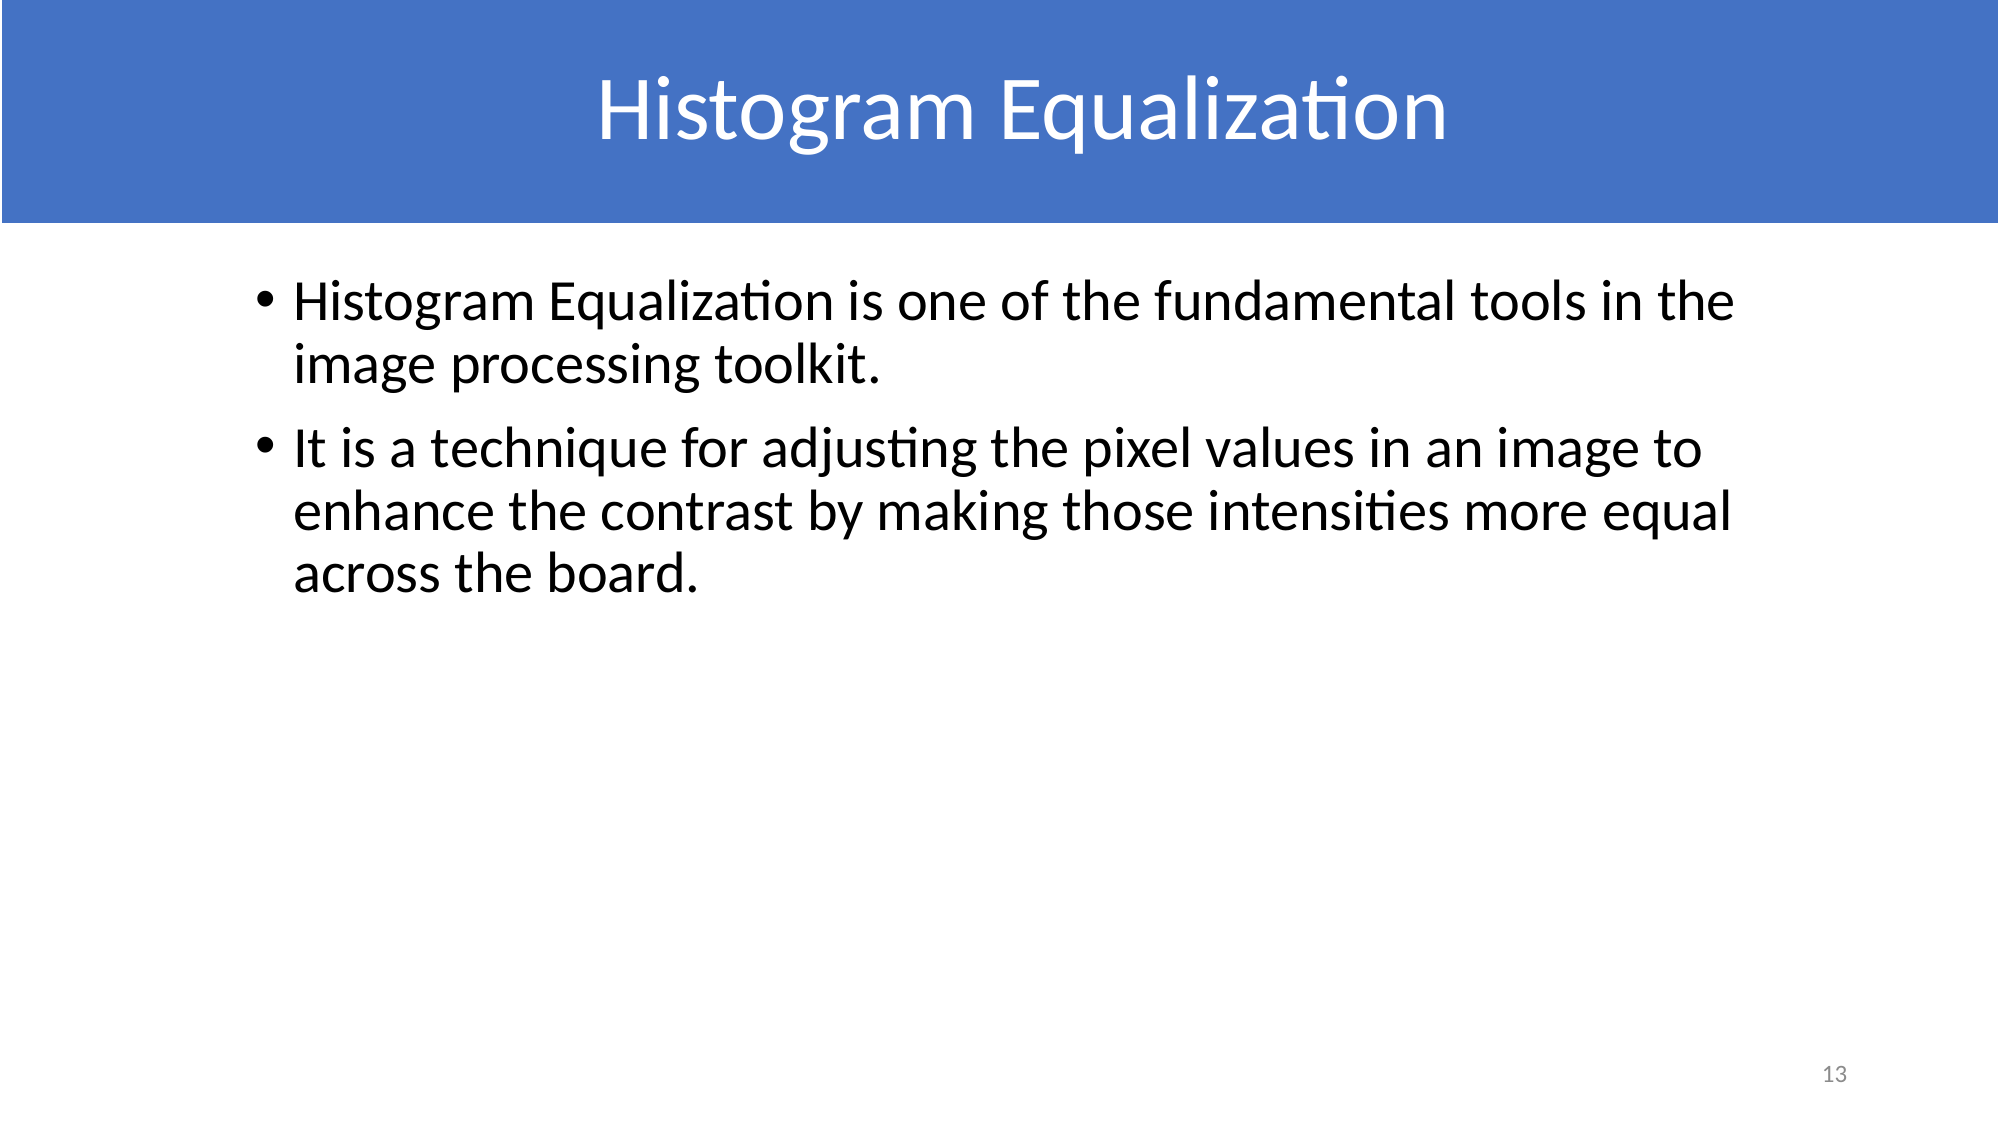

# Histogram Equalization
Histogram Equalization is one of the fundamental tools in the image processing toolkit.
It is a technique for adjusting the pixel values in an image to enhance the contrast by making those intensities more equal across the board.

13